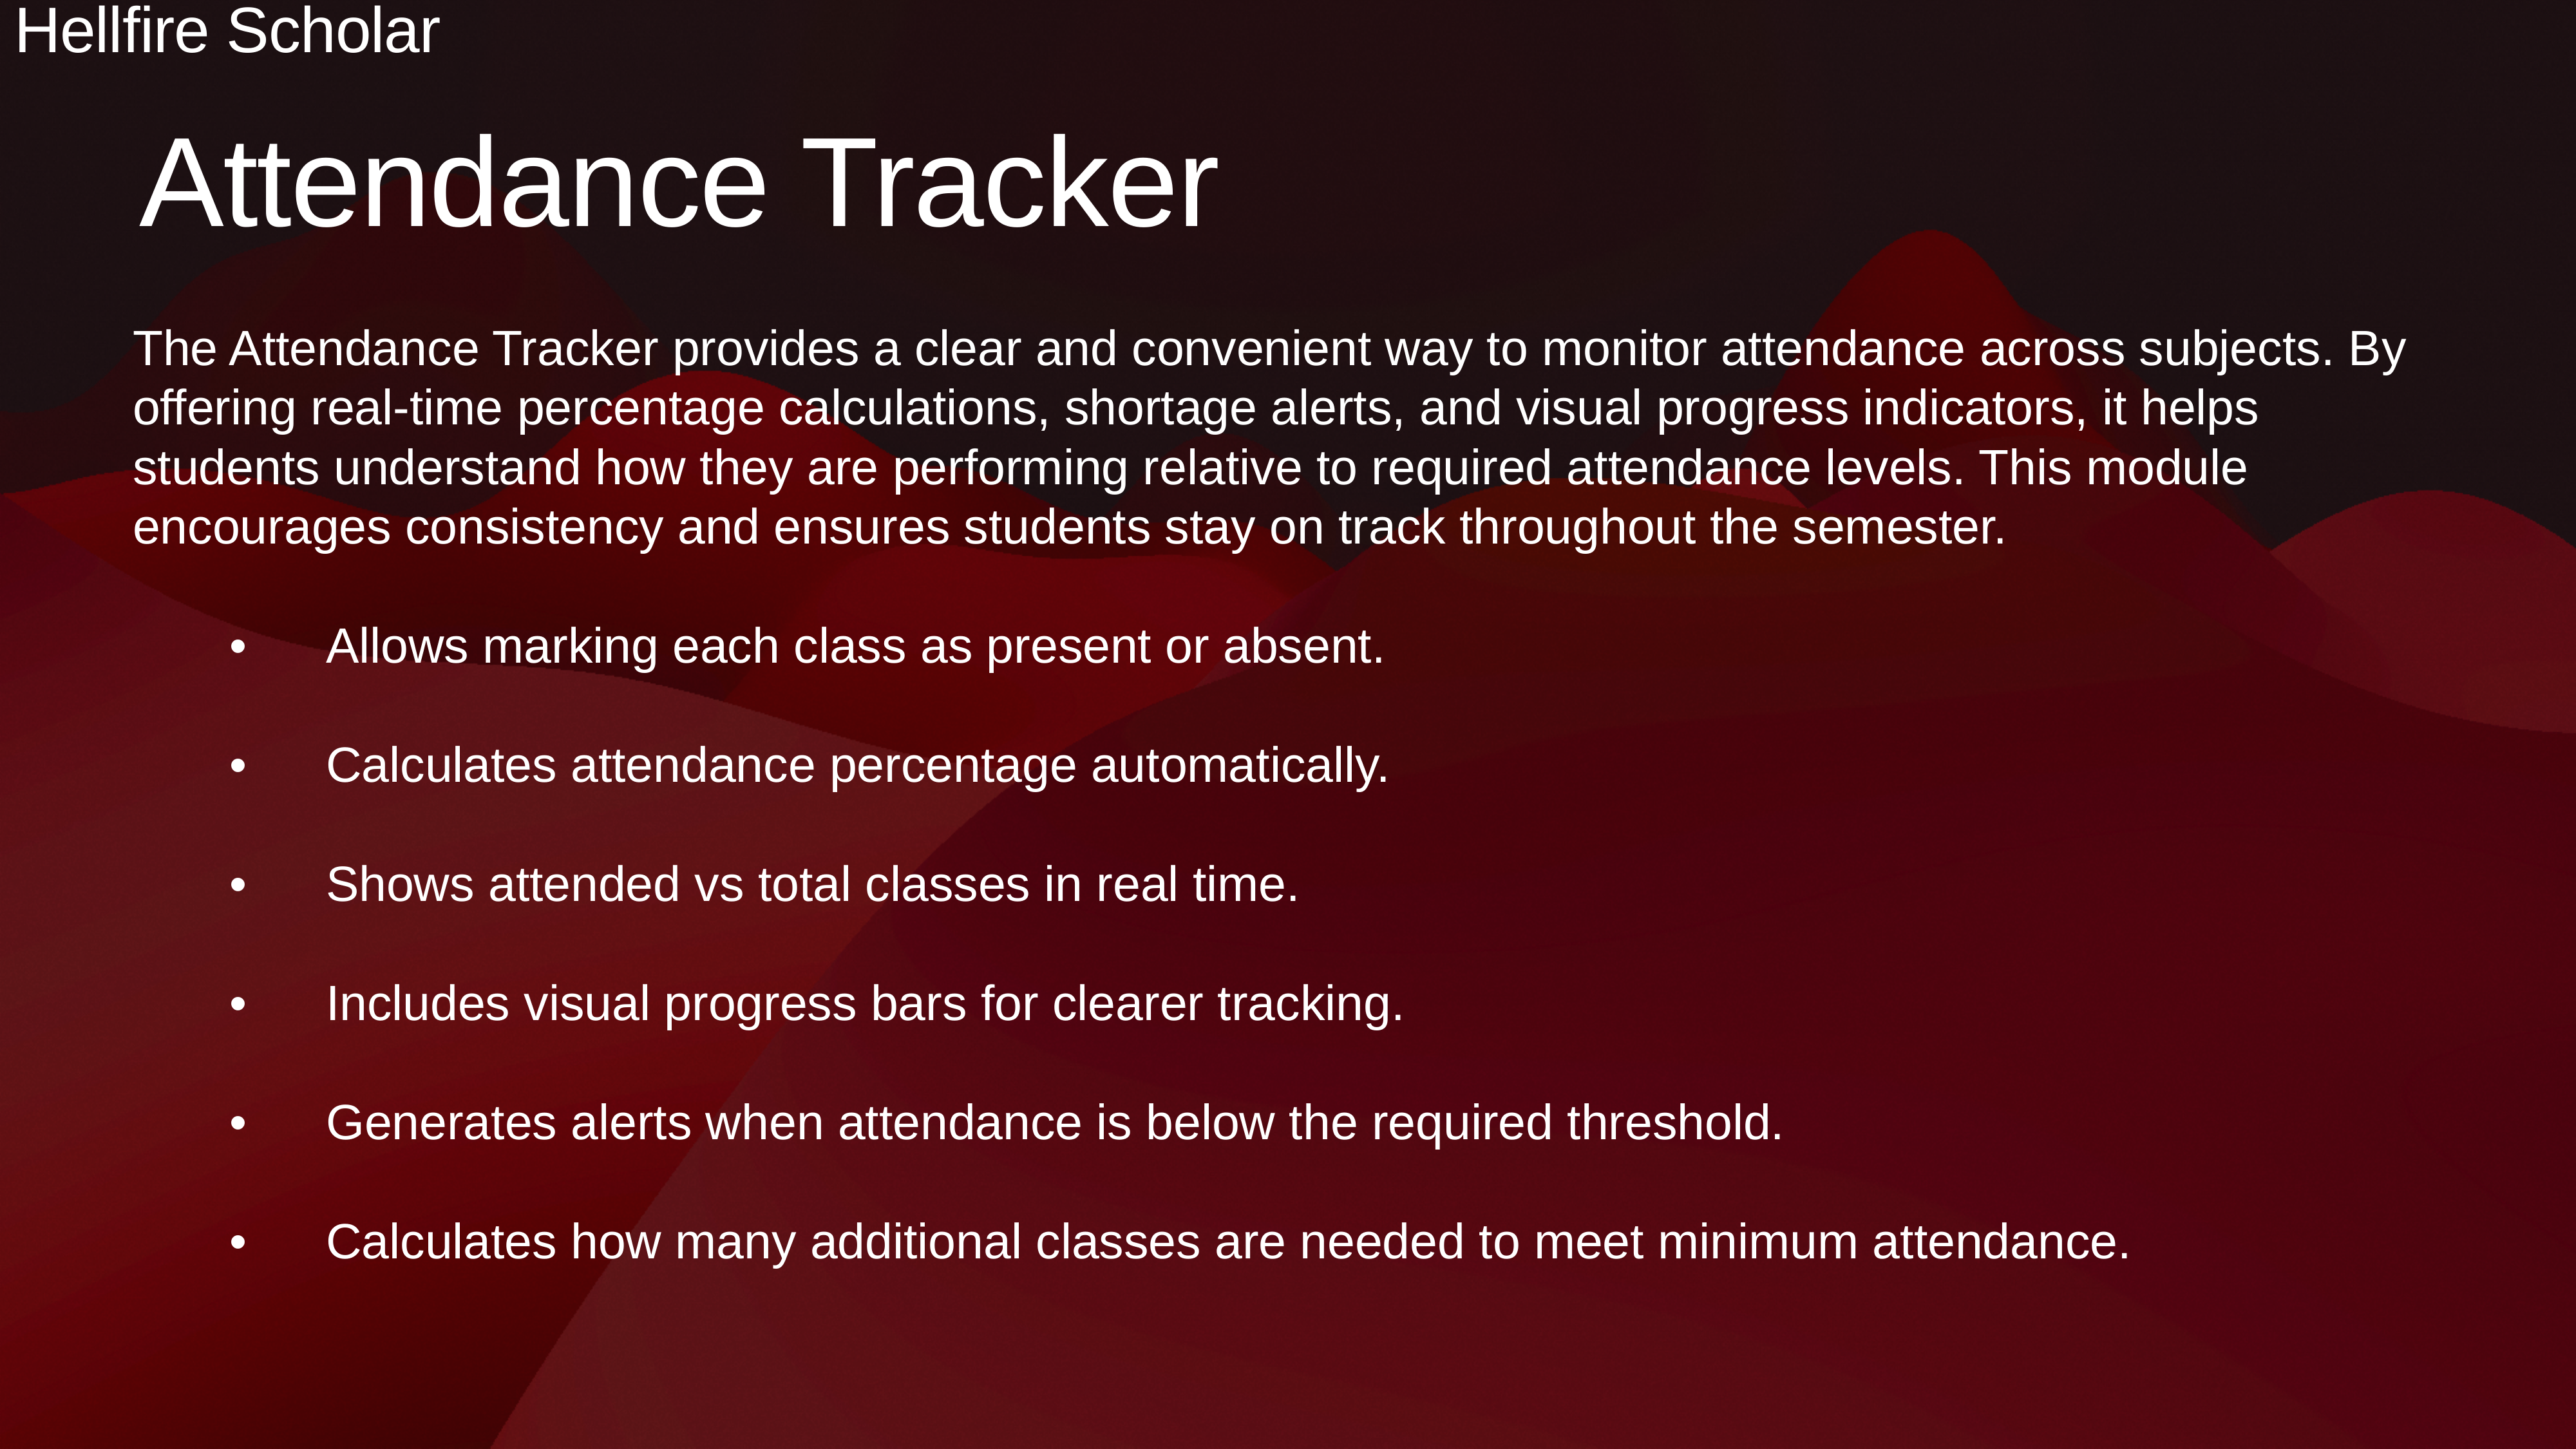

Hellfire Scholar
# Attendance Tracker
The Attendance Tracker provides a clear and convenient way to monitor attendance across subjects. By offering real-time percentage calculations, shortage alerts, and visual progress indicators, it helps students understand how they are performing relative to required attendance levels. This module encourages consistency and ensures students stay on track throughout the semester.

	•	Allows marking each class as present or absent.

	•	Calculates attendance percentage automatically.

	•	Shows attended vs total classes in real time.

	•	Includes visual progress bars for clearer tracking.

	•	Generates alerts when attendance is below the required threshold.

	•	Calculates how many additional classes are needed to meet minimum attendance.